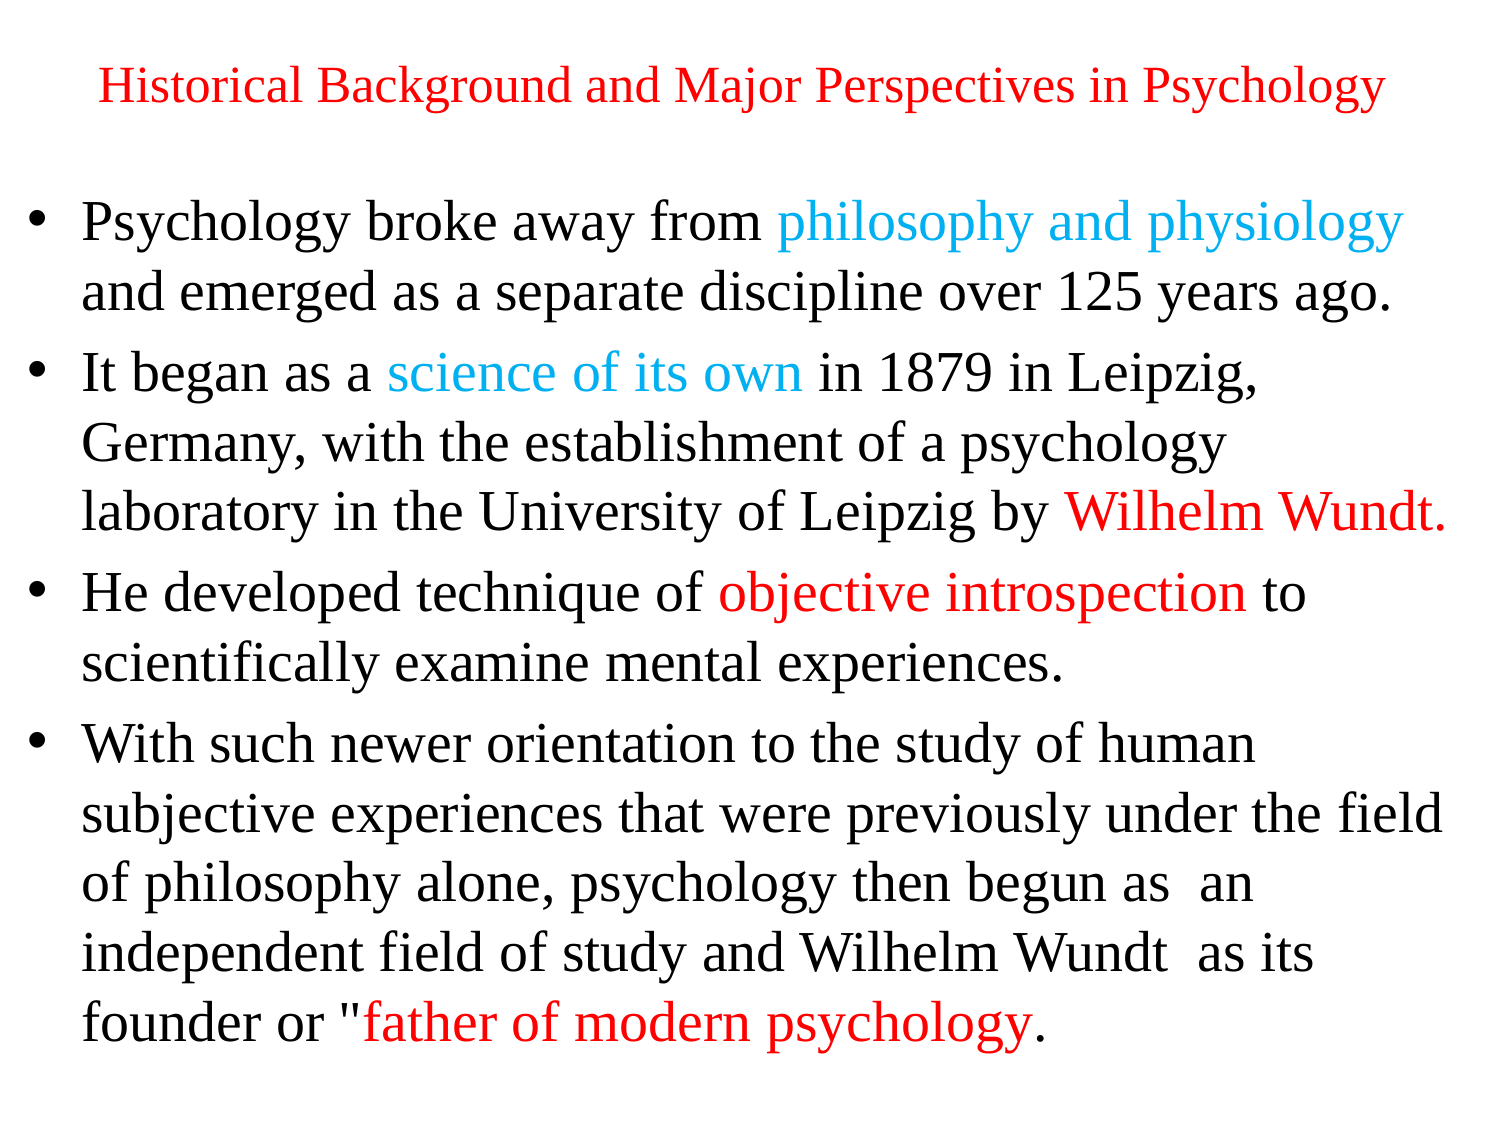

# Historical Background and Major Perspectives in Psychology
Psychology broke away from philosophy and physiology and emerged as a separate discipline over 125 years ago.
It began as a science of its own in 1879 in Leipzig, Germany, with the establishment of a psychology laboratory in the University of Leipzig by Wilhelm Wundt.
He developed technique of objective introspection to scientifically examine mental experiences.
With such newer orientation to the study of human subjective experiences that were previously under the field of philosophy alone, psychology then begun as  an independent field of study and Wilhelm Wundt  as its founder or "father of modern psychology.